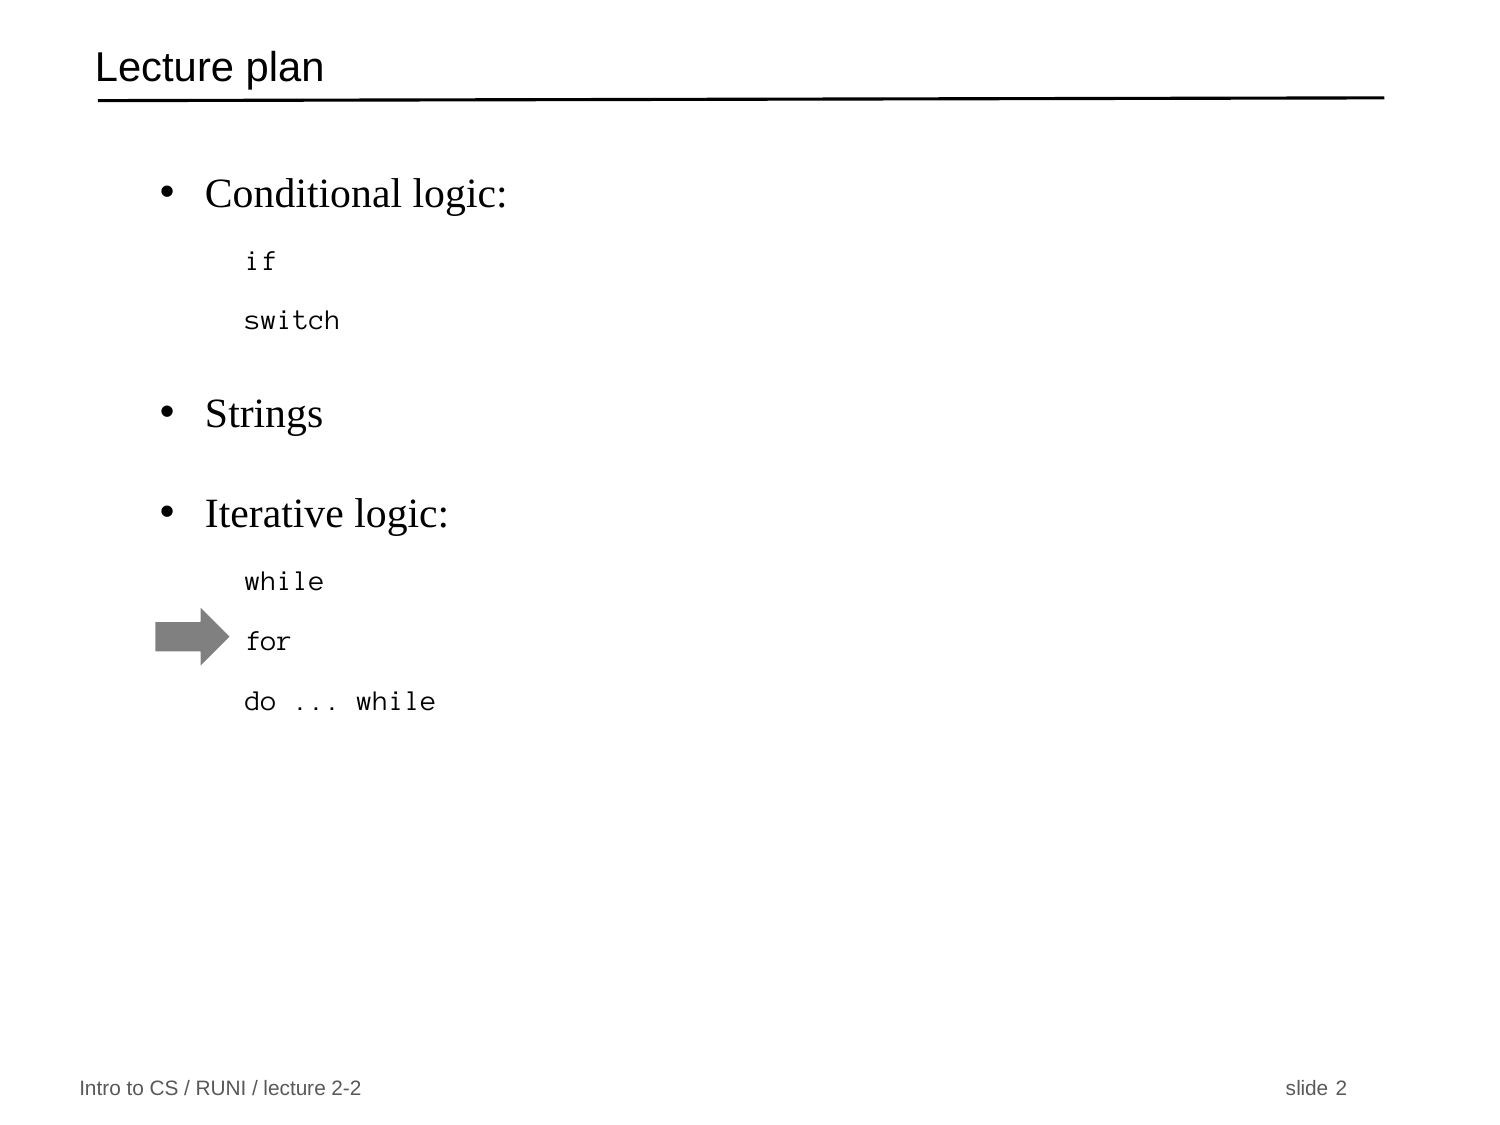

# Lecture plan
Conditional logic:
if
switch
Strings
Iterative logic:
while
for
do ... while